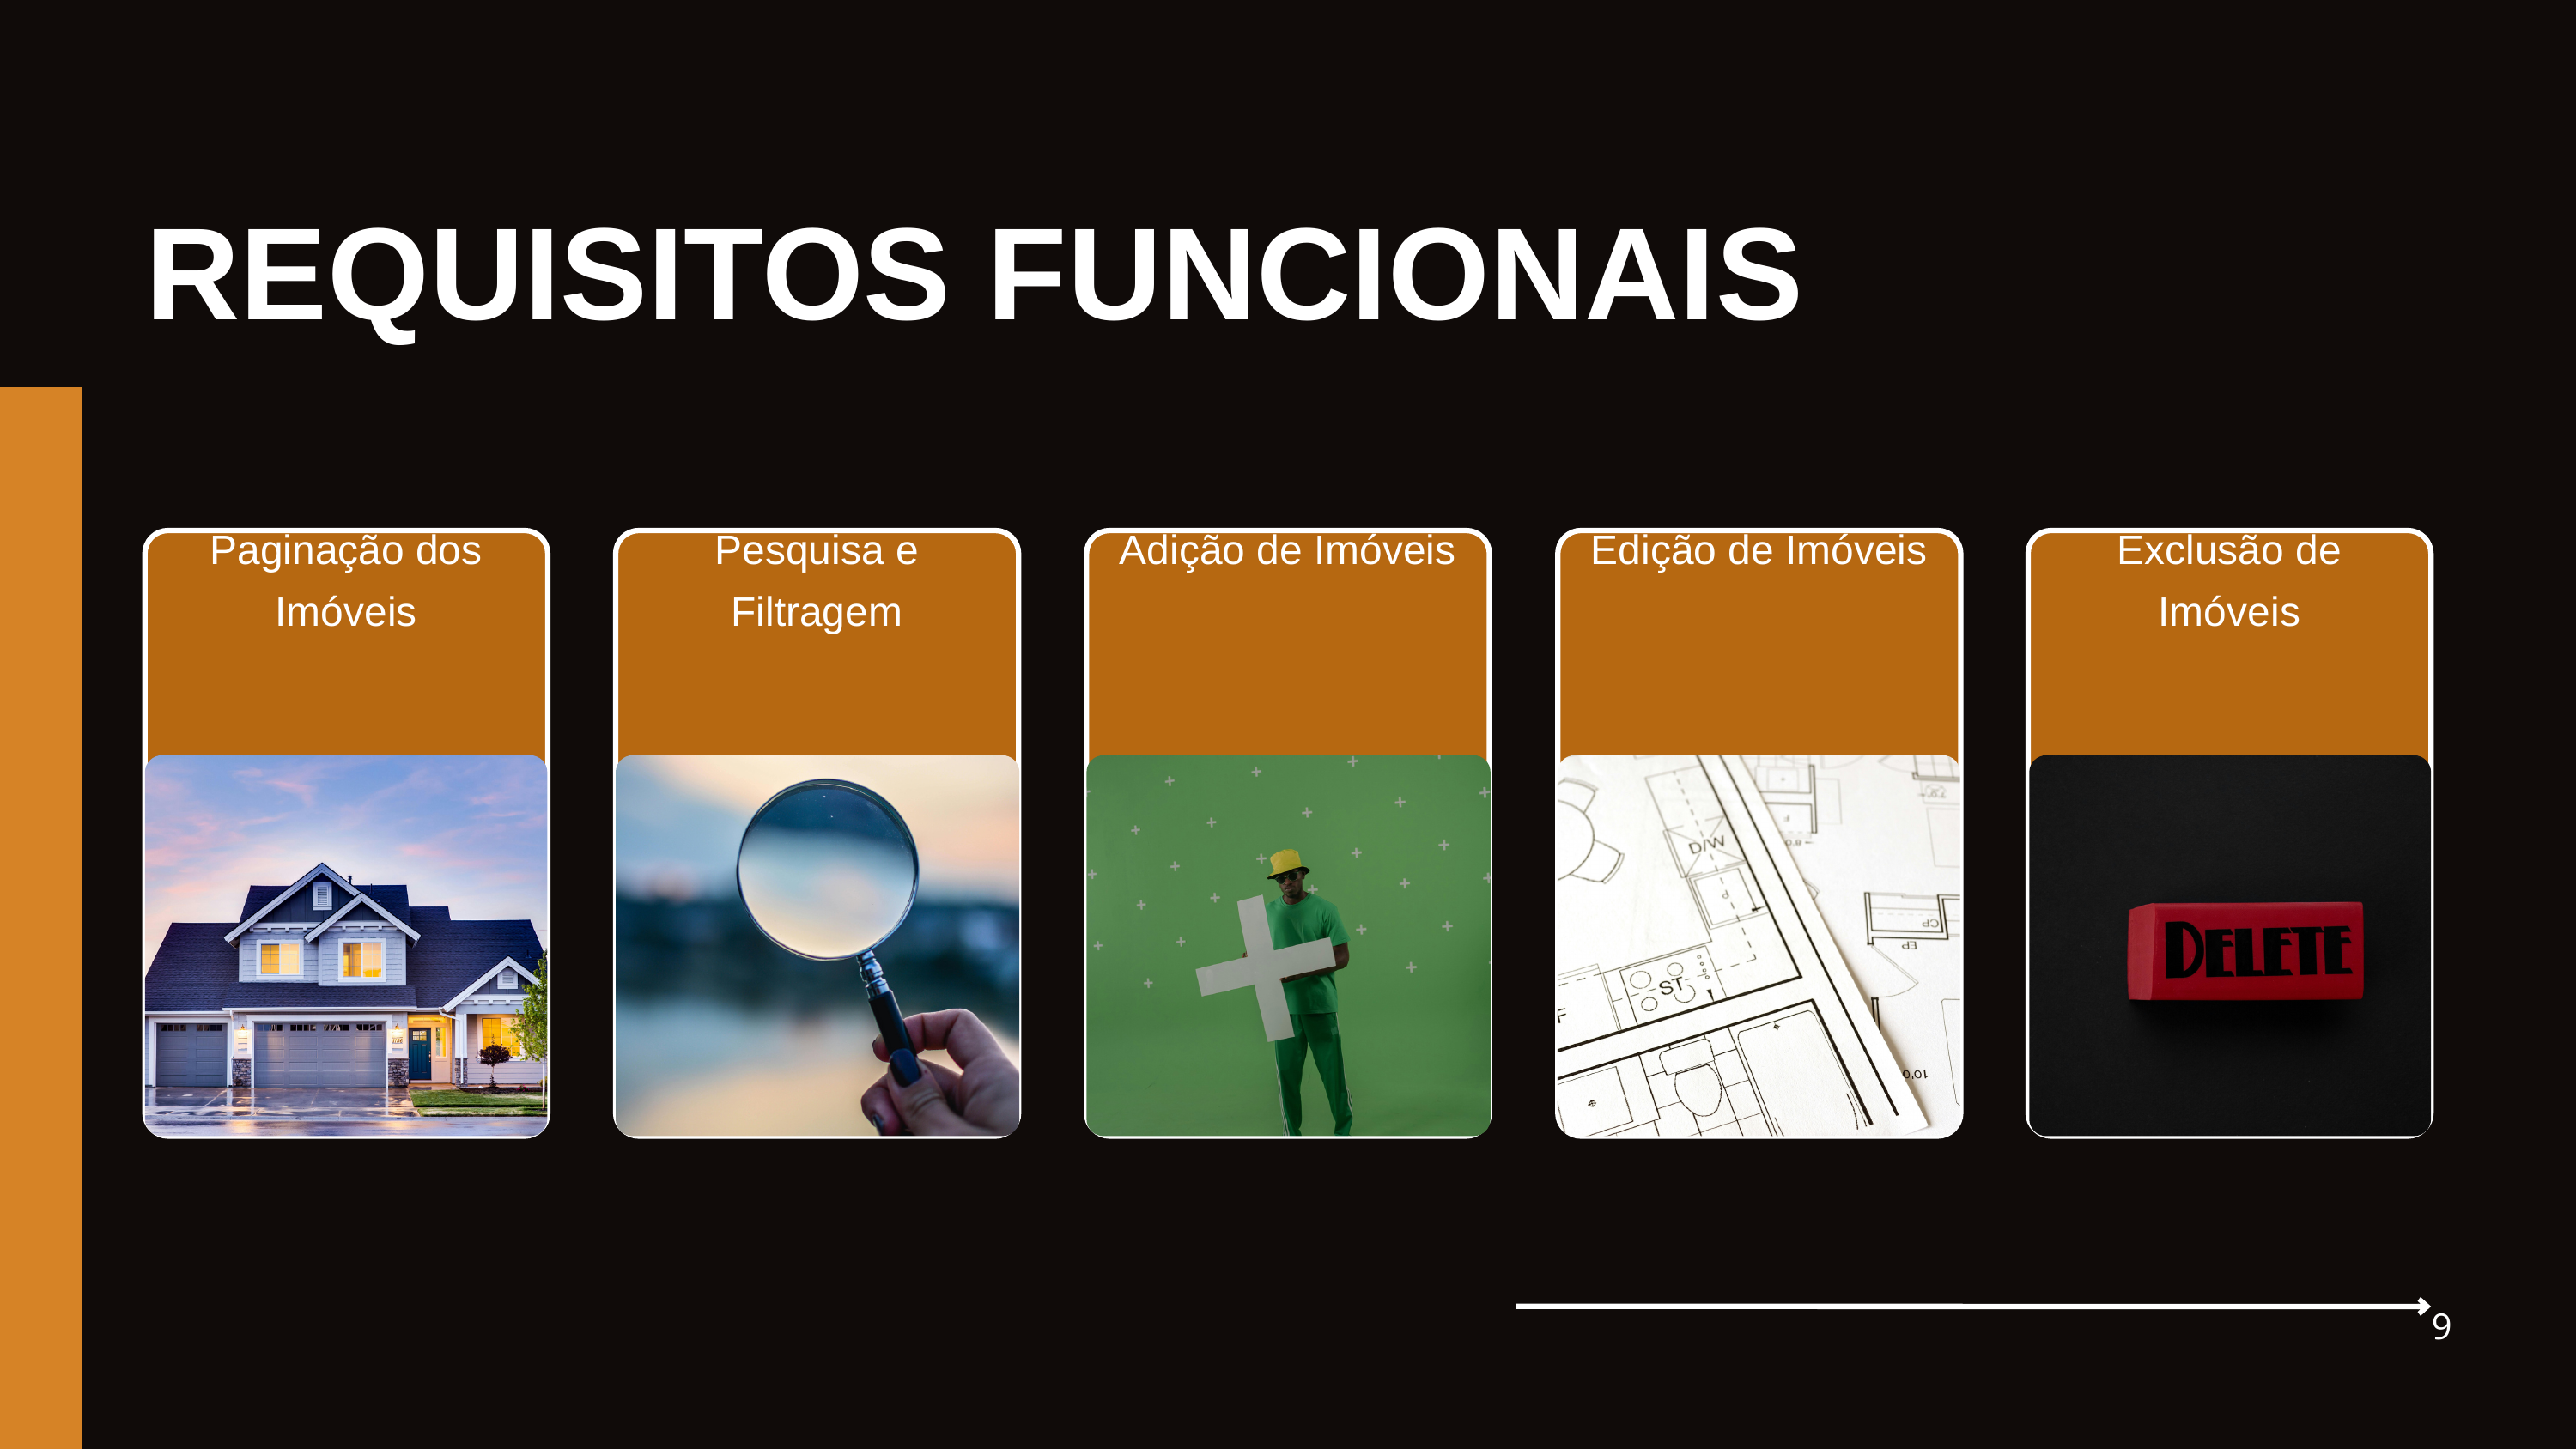

REQUISITOS FUNCIONAIS

Paginação dos Imóveis

Pesquisa e Filtragem

Adição de Imóveis

Edição de Imóveis

Exclusão de Imóveis

9